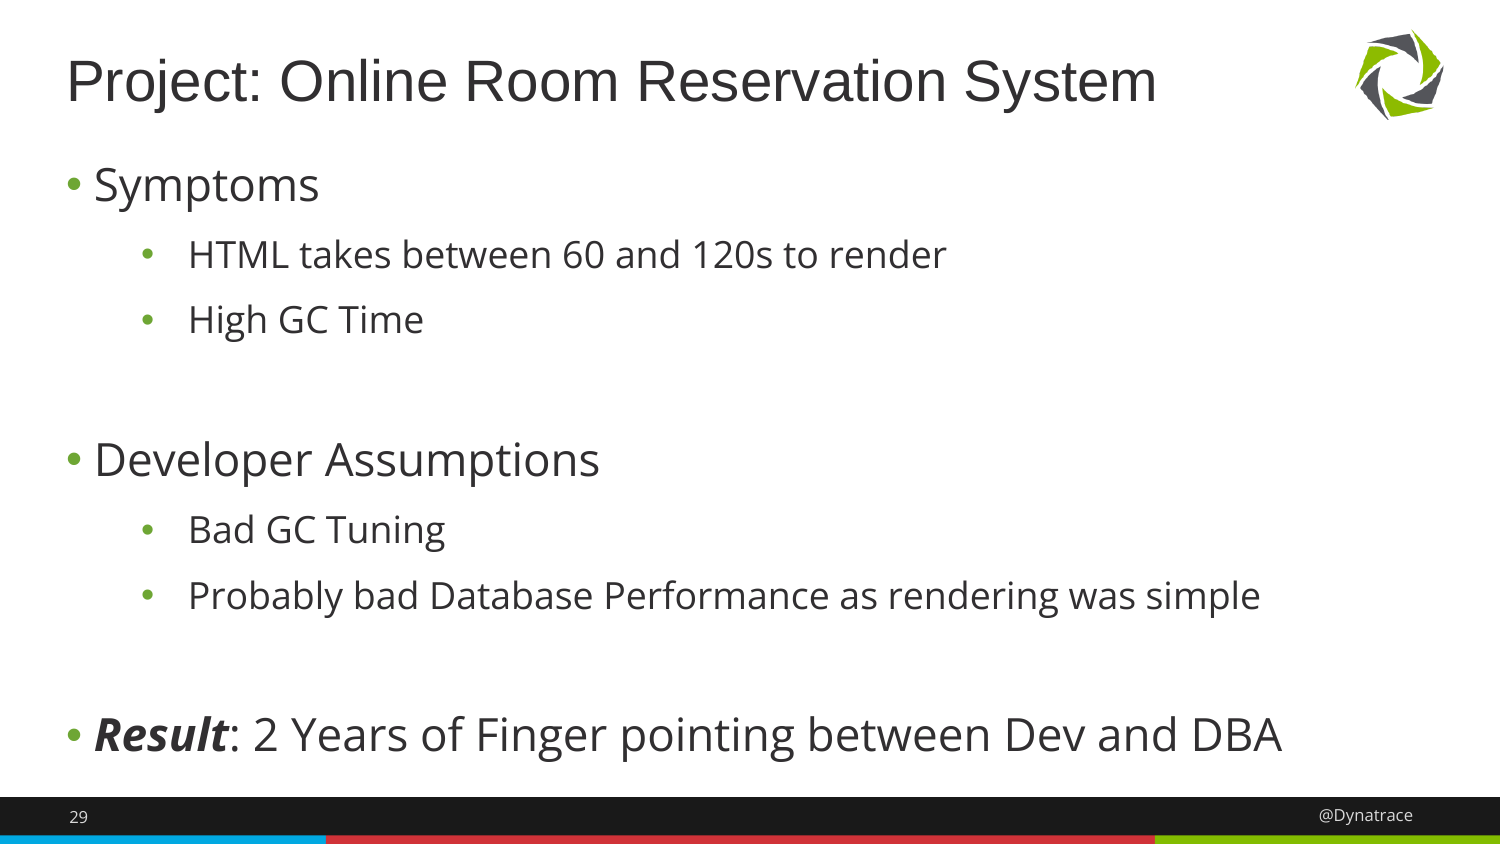

# Project: Online Room Reservation System
Symptoms
HTML takes between 60 and 120s to render
High GC Time

Developer Assumptions
Bad GC Tuning
Probably bad Database Performance as rendering was simple

Result: 2 Years of Finger pointing between Dev and DBA